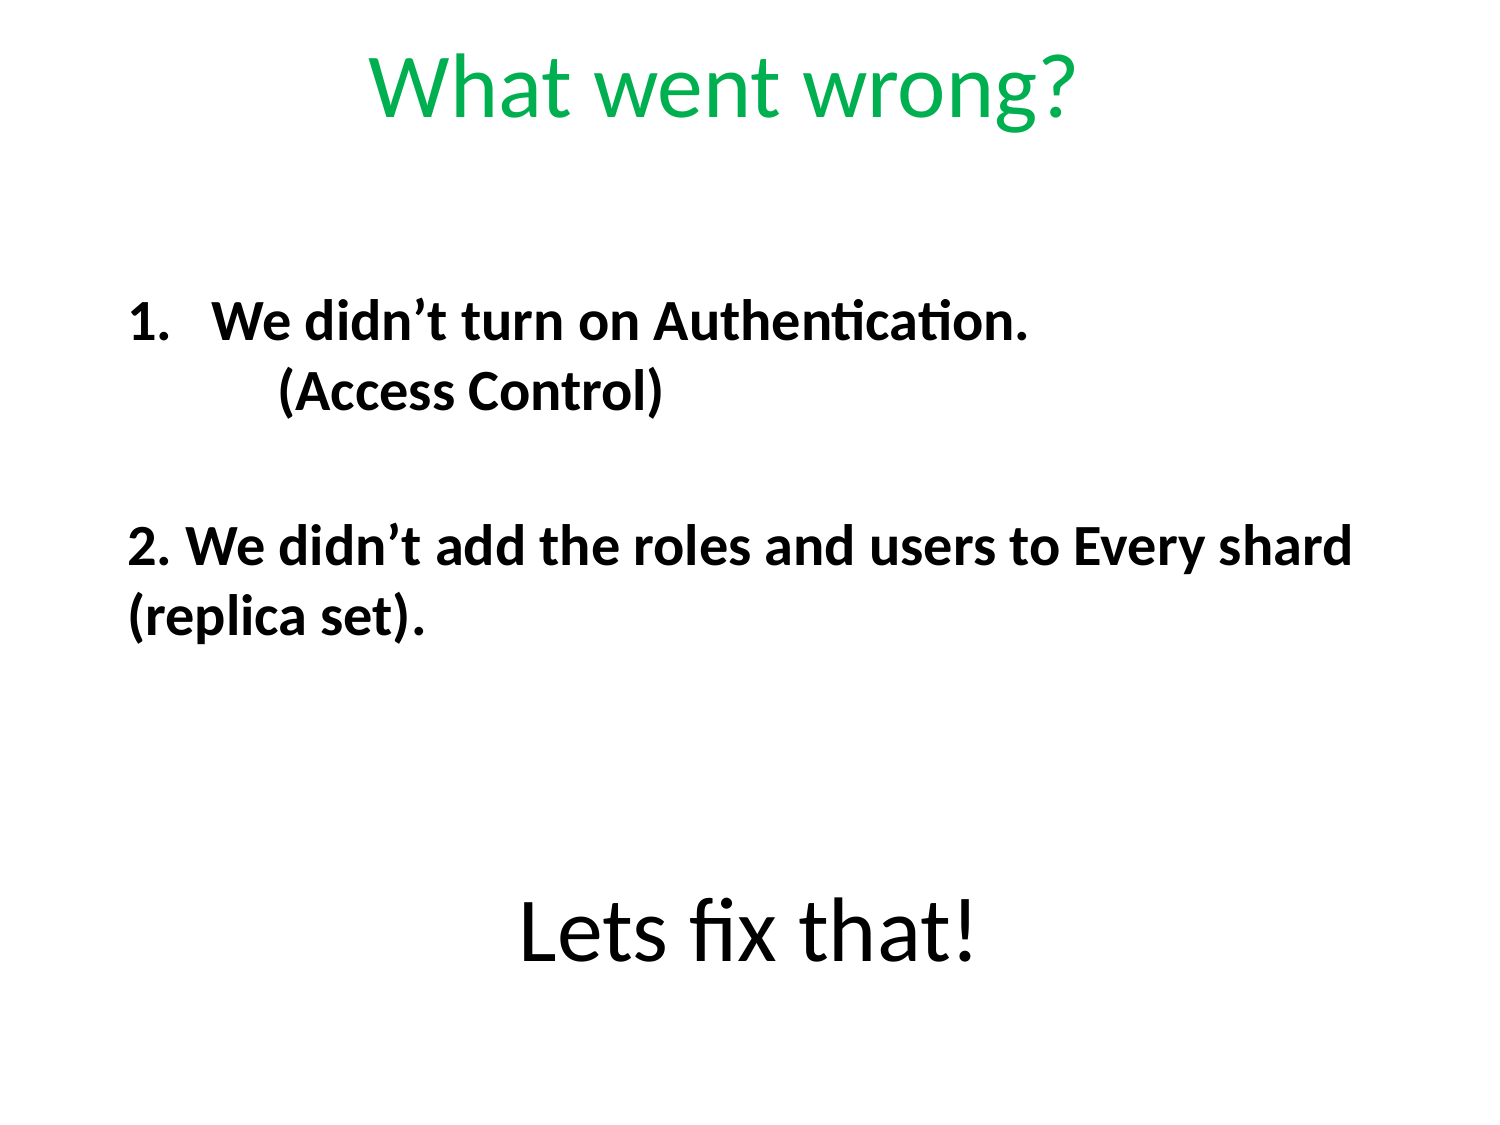

# What went wrong?
We didn’t turn on Authentication.
	(Access Control)
2. We didn’t add the roles and users to Every shard (replica set).
Lets fix that!